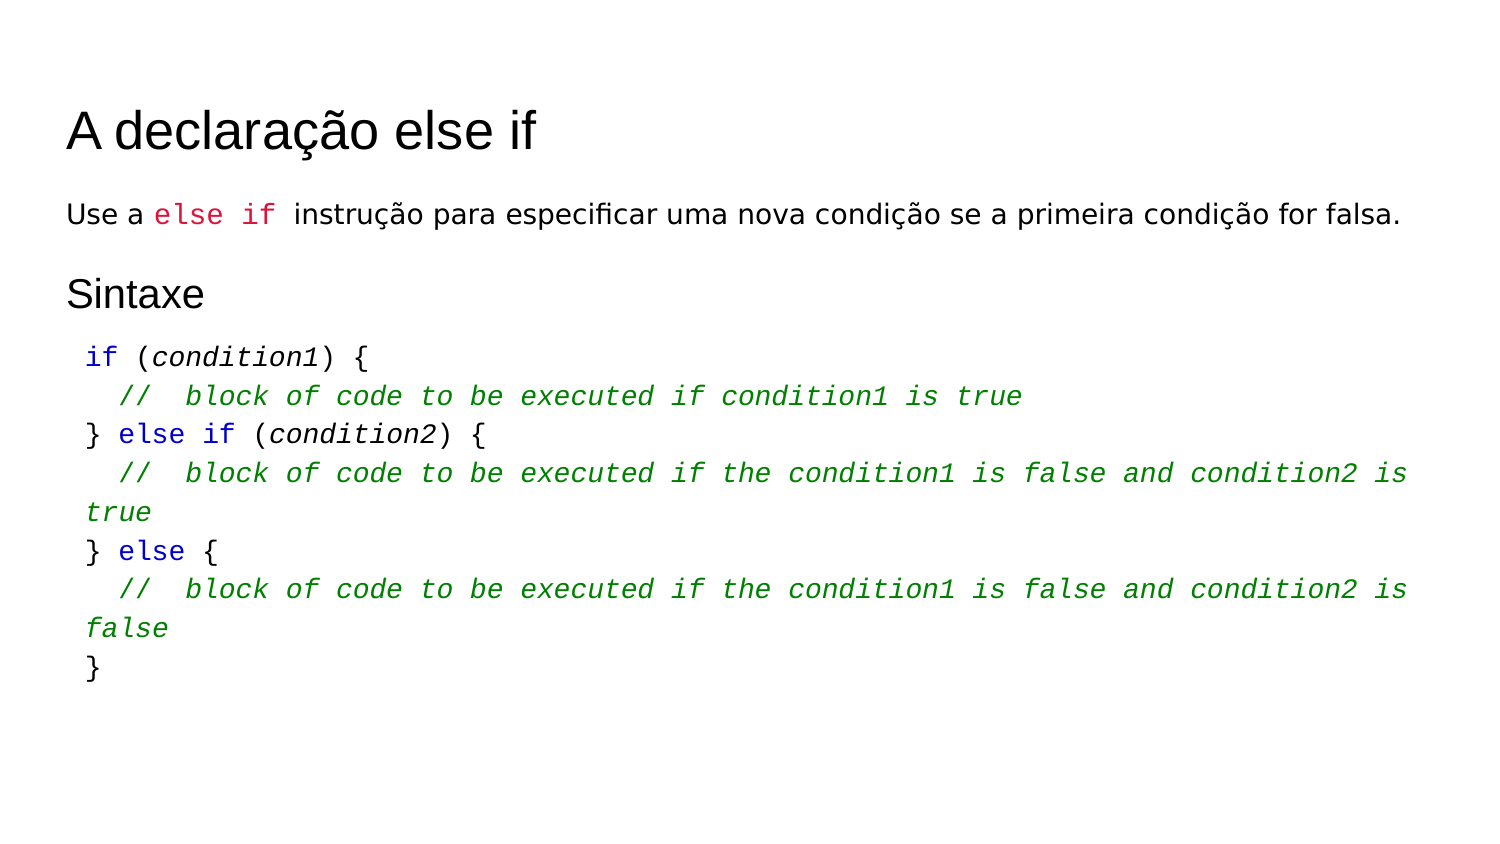

A declaração else if
Use a else if instrução para especificar uma nova condição se a primeira condição for falsa.
Sintaxe
if (condition1) {
  //  block of code to be executed if condition1 is true
} else if (condition2) {
  //  block of code to be executed if the condition1 is false and condition2 is true
} else {
  //  block of code to be executed if the condition1 is false and condition2 is false
}